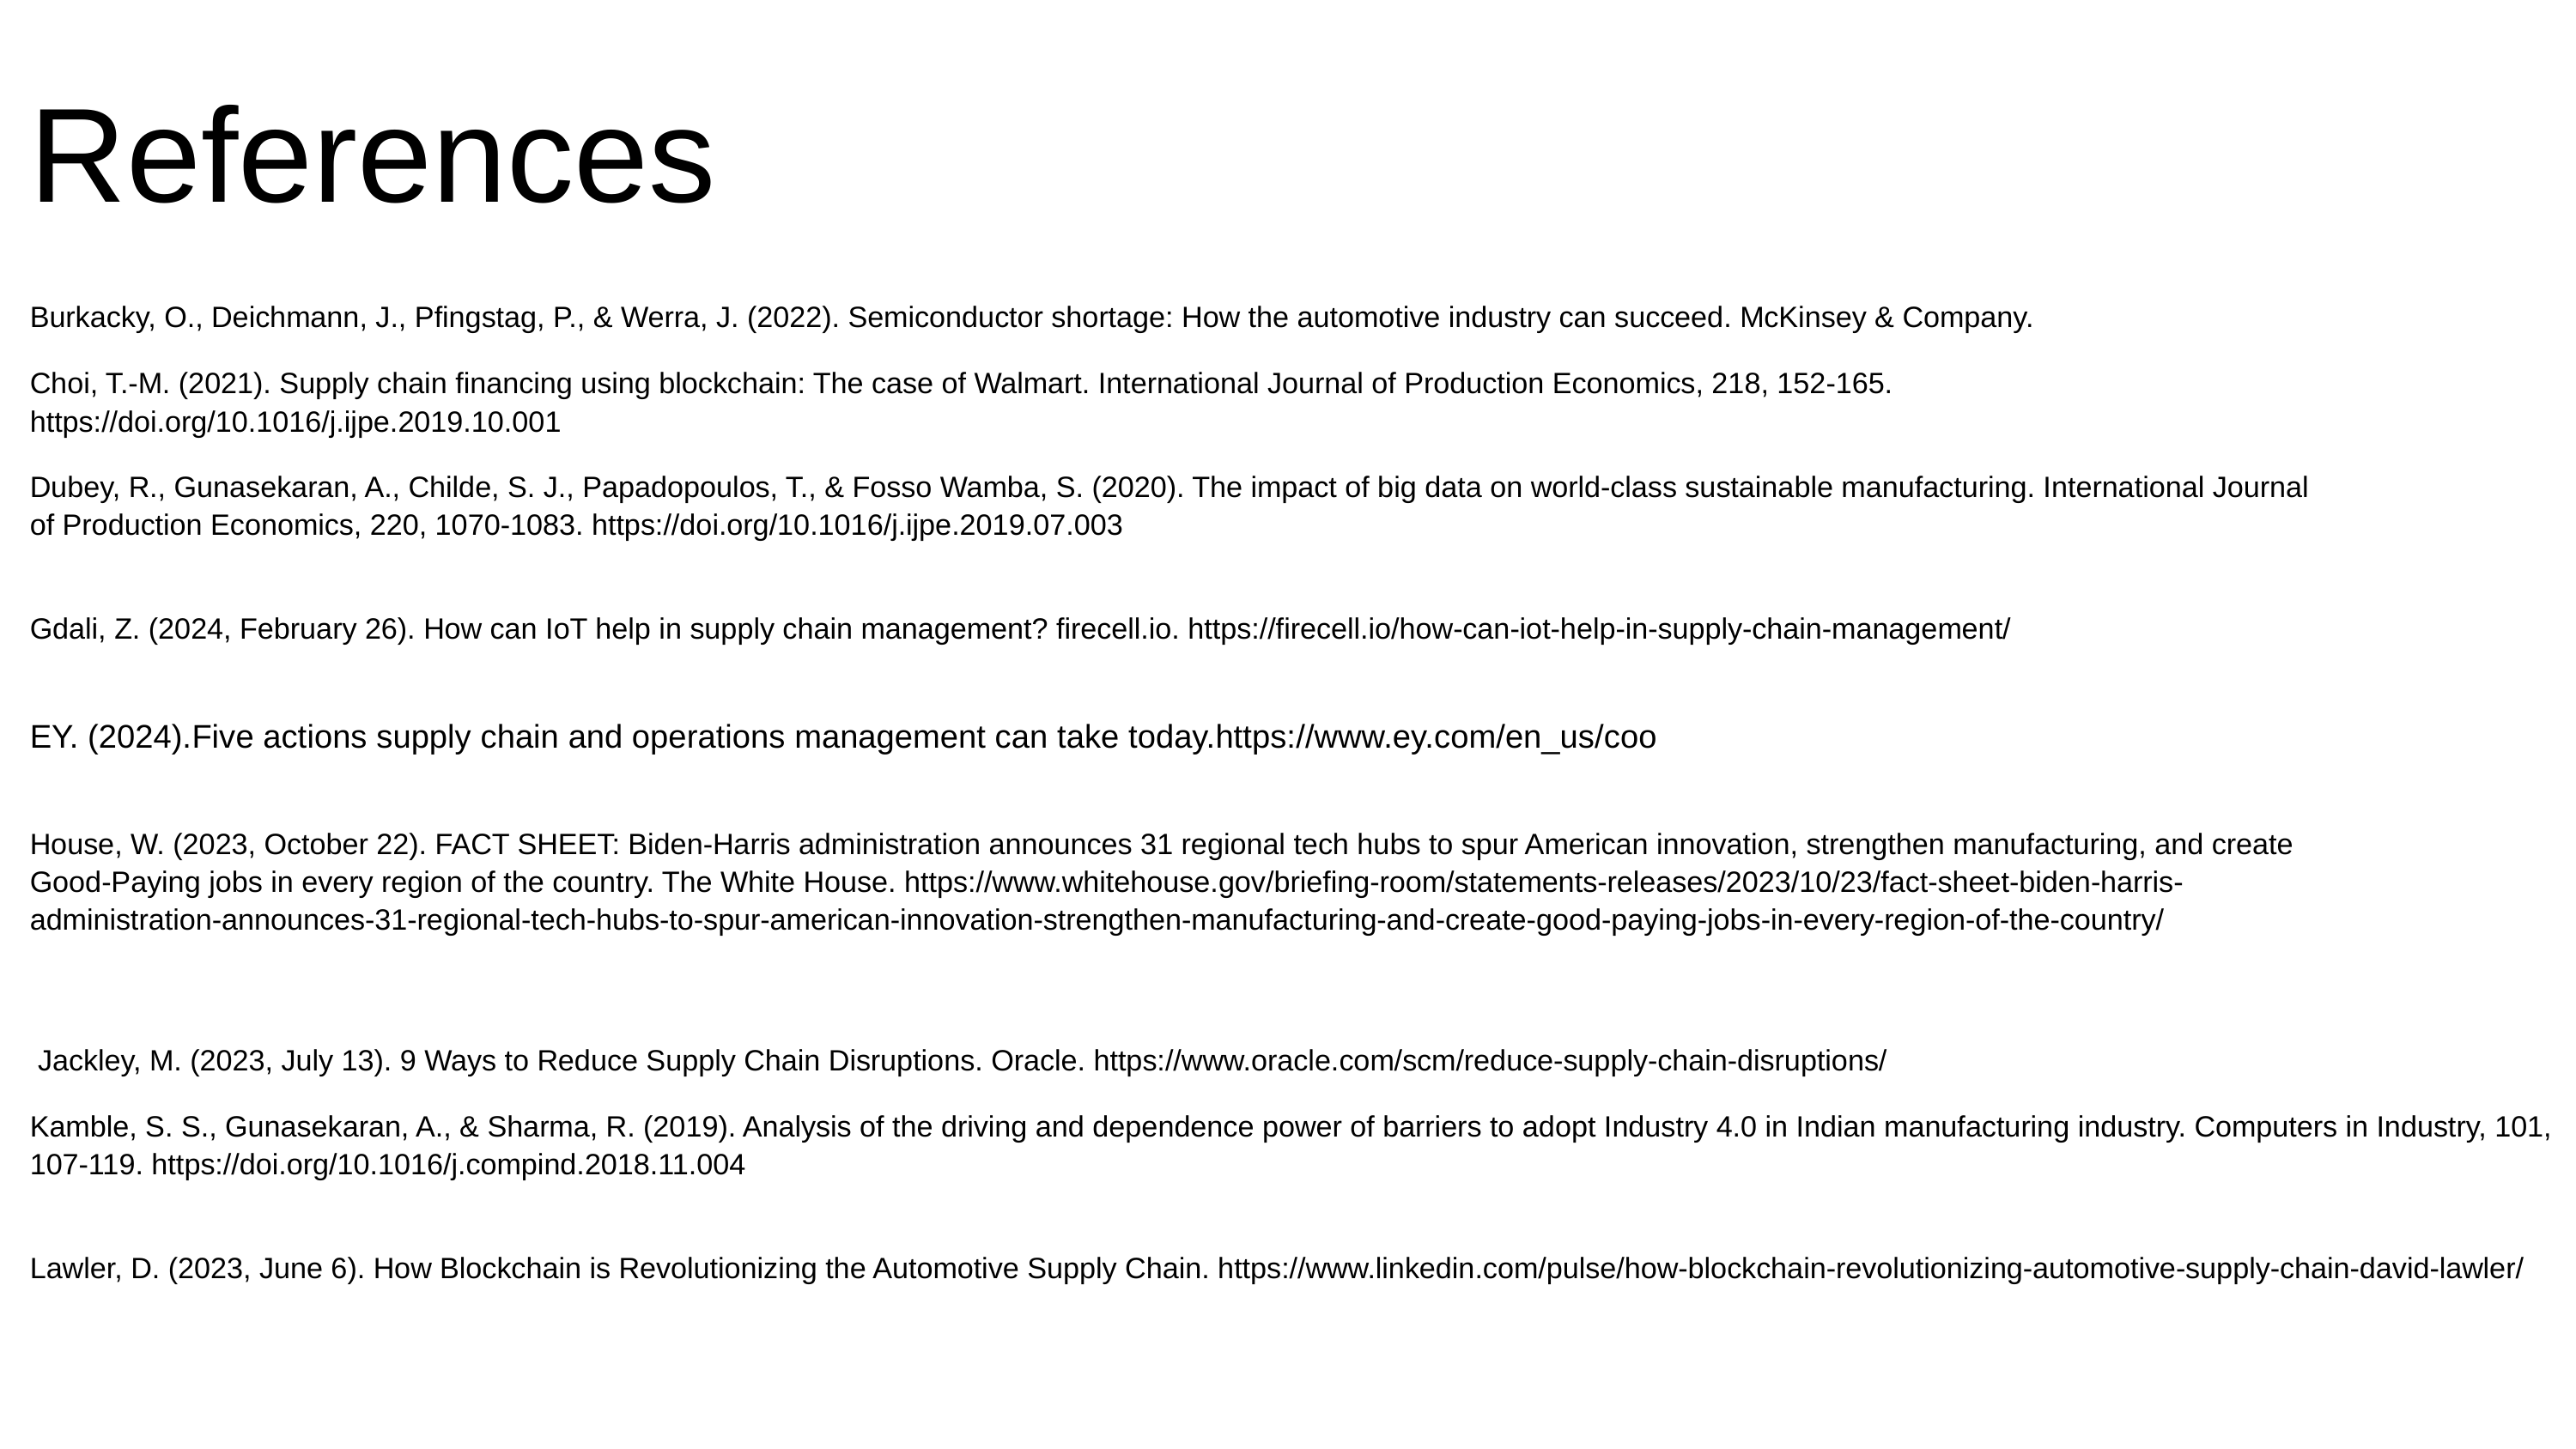

References
Burkacky, O., Deichmann, J., Pfingstag, P., & Werra, J. (2022). Semiconductor shortage: How the automotive industry can succeed. McKinsey & Company.
Choi, T.-M. (2021). Supply chain financing using blockchain: The case of Walmart. International Journal of Production Economics, 218, 152-165. https://doi.org/10.1016/j.ijpe.2019.10.001
Dubey, R., Gunasekaran, A., Childe, S. J., Papadopoulos, T., & Fosso Wamba, S. (2020). The impact of big data on world-class sustainable manufacturing. International Journal of Production Economics, 220, 1070-1083. https://doi.org/10.1016/j.ijpe.2019.07.003

Gdali, Z. (2024, February 26). How can IoT help in supply chain management? firecell.io. https://firecell.io/how-can-iot-help-in-supply-chain-management/

EY. (2024).Five actions supply chain and operations management can take today.https://www.ey.com/en_us/coo

House, W. (2023, October 22). FACT SHEET: Biden-Harris administration announces 31 regional tech hubs to spur American innovation, strengthen manufacturing, and create Good-Paying jobs in every region of the country. The White House. https://www.whitehouse.gov/briefing-room/statements-releases/2023/10/23/fact-sheet-biden-harris-administration-announces-31-regional-tech-hubs-to-spur-american-innovation-strengthen-manufacturing-and-create-good-paying-jobs-in-every-region-of-the-country/

 Jackley, M. (2023, July 13). 9 Ways to Reduce Supply Chain Disruptions. Oracle. https://www.oracle.com/scm/reduce-supply-chain-disruptions/
Kamble, S. S., Gunasekaran, A., & Sharma, R. (2019). Analysis of the driving and dependence power of barriers to adopt Industry 4.0 in Indian manufacturing industry. Computers in Industry, 101, 107-119. https://doi.org/10.1016/j.compind.2018.11.004

Lawler, D. (2023, June 6). How Blockchain is Revolutionizing the Automotive Supply Chain. https://www.linkedin.com/pulse/how-blockchain-revolutionizing-automotive-supply-chain-david-lawler/